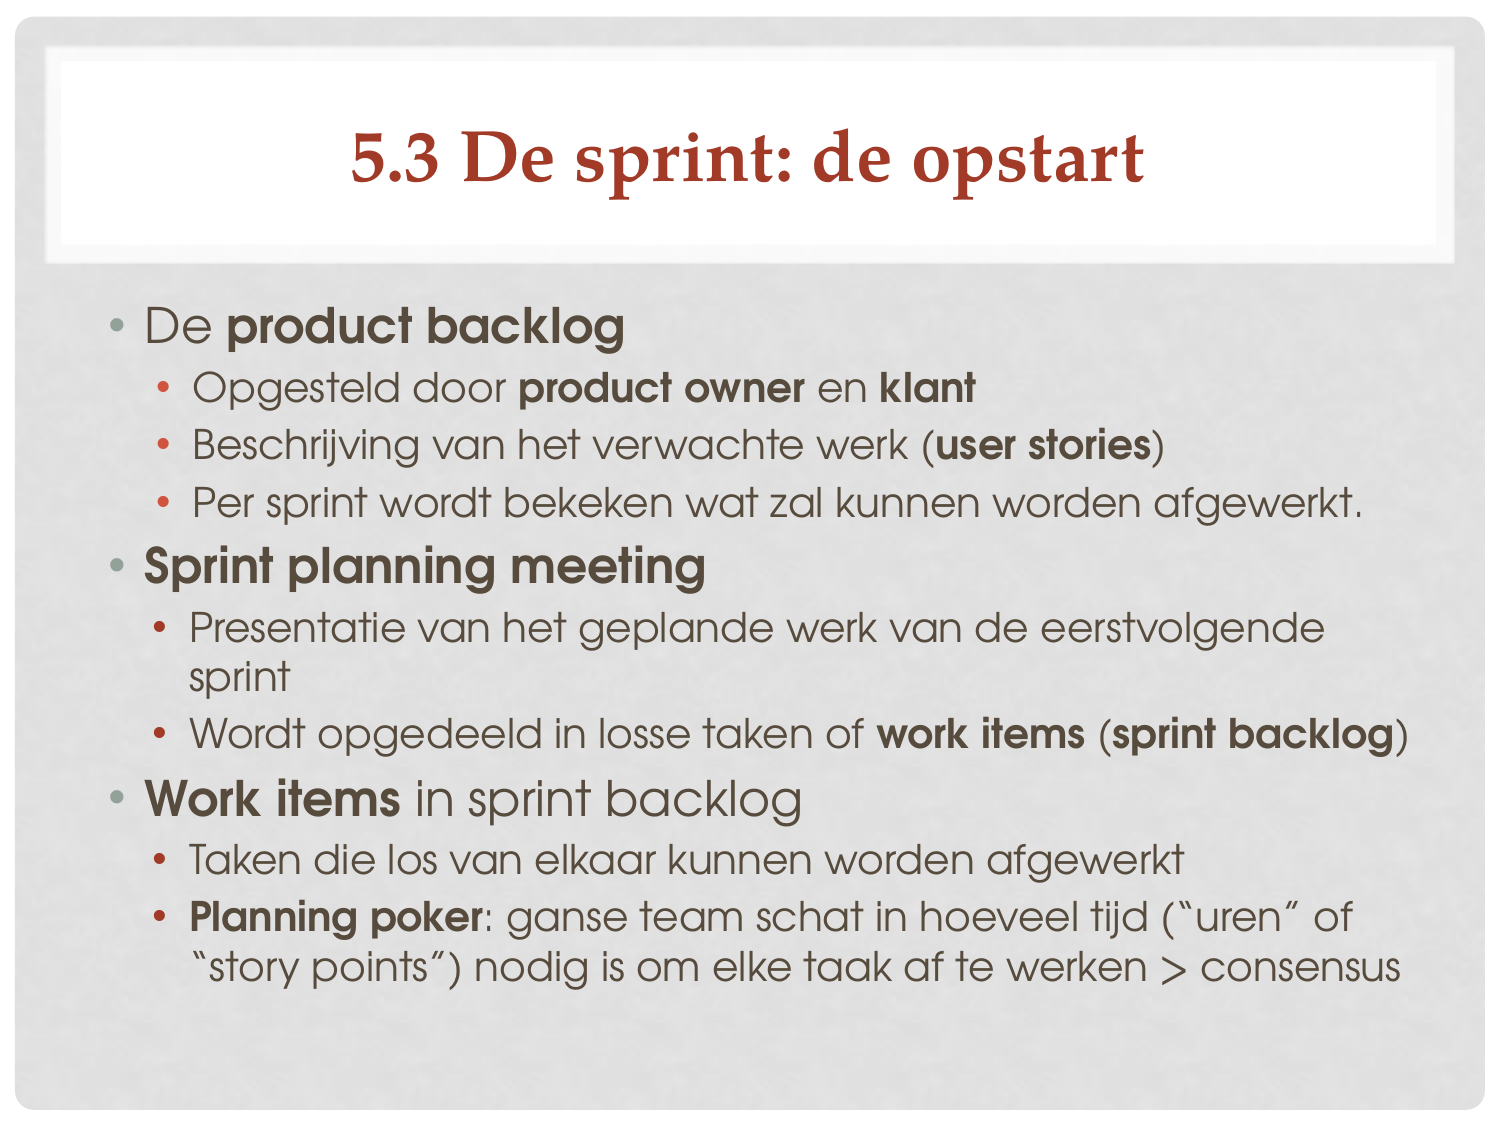

# 5.3 De sprint: de opstart
De product backlog
Opgesteld door product owner en klant
Beschrijving van het verwachte werk (user stories)
Per sprint wordt bekeken wat zal kunnen worden afgewerkt.
Sprint planning meeting
Presentatie van het geplande werk van de eerstvolgende sprint
Wordt opgedeeld in losse taken of work items (sprint backlog)
Work items in sprint backlog
Taken die los van elkaar kunnen worden afgewerkt
Planning poker: ganse team schat in hoeveel tijd (“uren” of “story points”) nodig is om elke taak af te werken > consensus